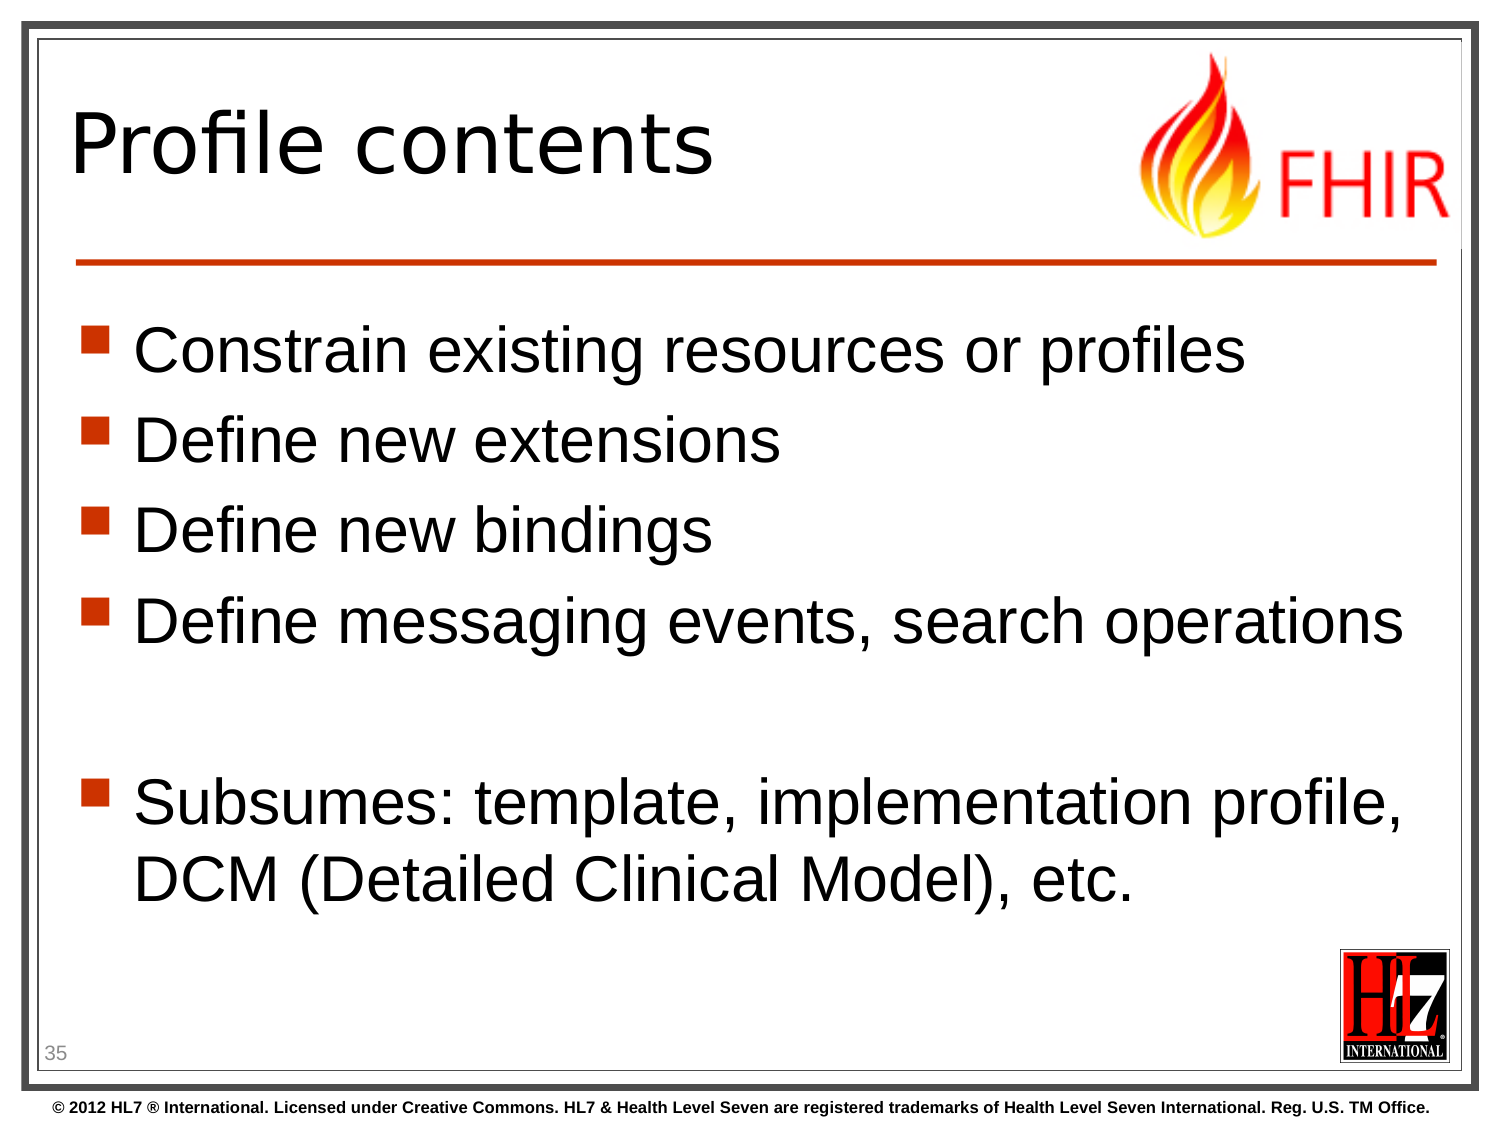

# Profile contents
Constrain existing resources or profiles
Define new extensions
Define new bindings
Define messaging events, search operations

Subsumes: template, implementation profile, DCM (Detailed Clinical Model), etc.
35